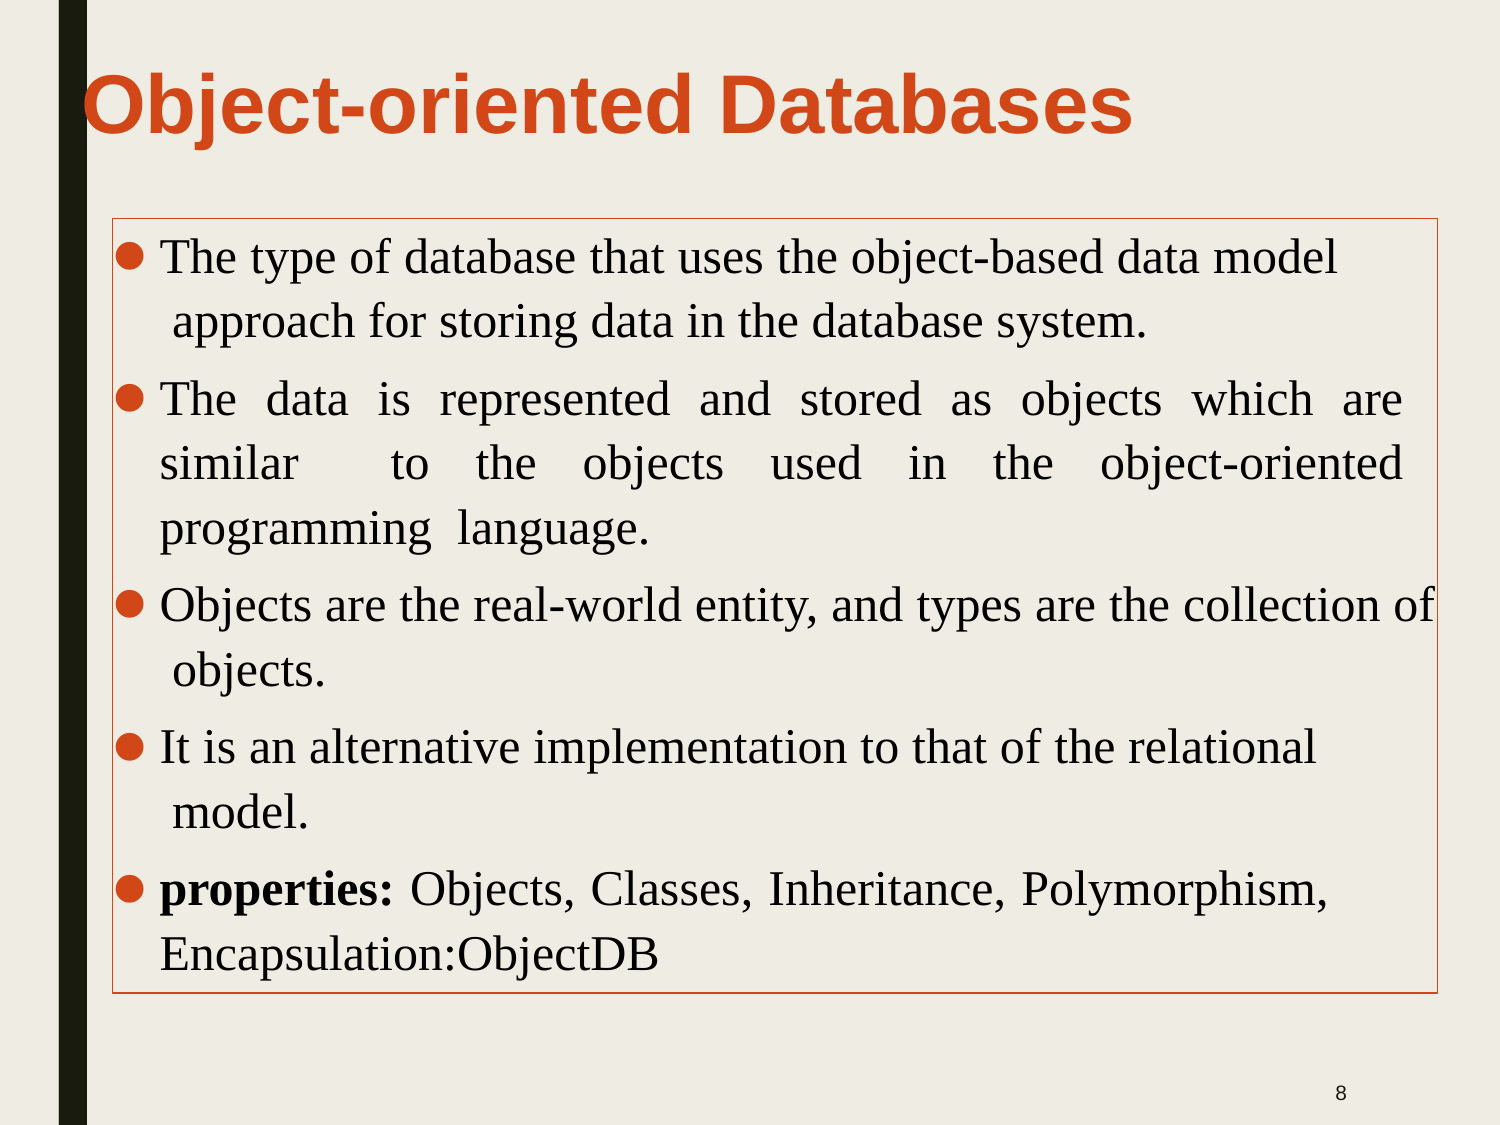

# Object-oriented Databases
The type of database that uses the object-based data model  approach for storing data in the database system.
The data is represented and stored as objects which are similar  to the objects used in the object-oriented programming  language.
Objects are the real-world entity, and types are the collection of  objects.
It is an alternative implementation to that of the relational  model.
properties: Objects, Classes, Inheritance, Polymorphism,  Encapsulation:ObjectDB

8